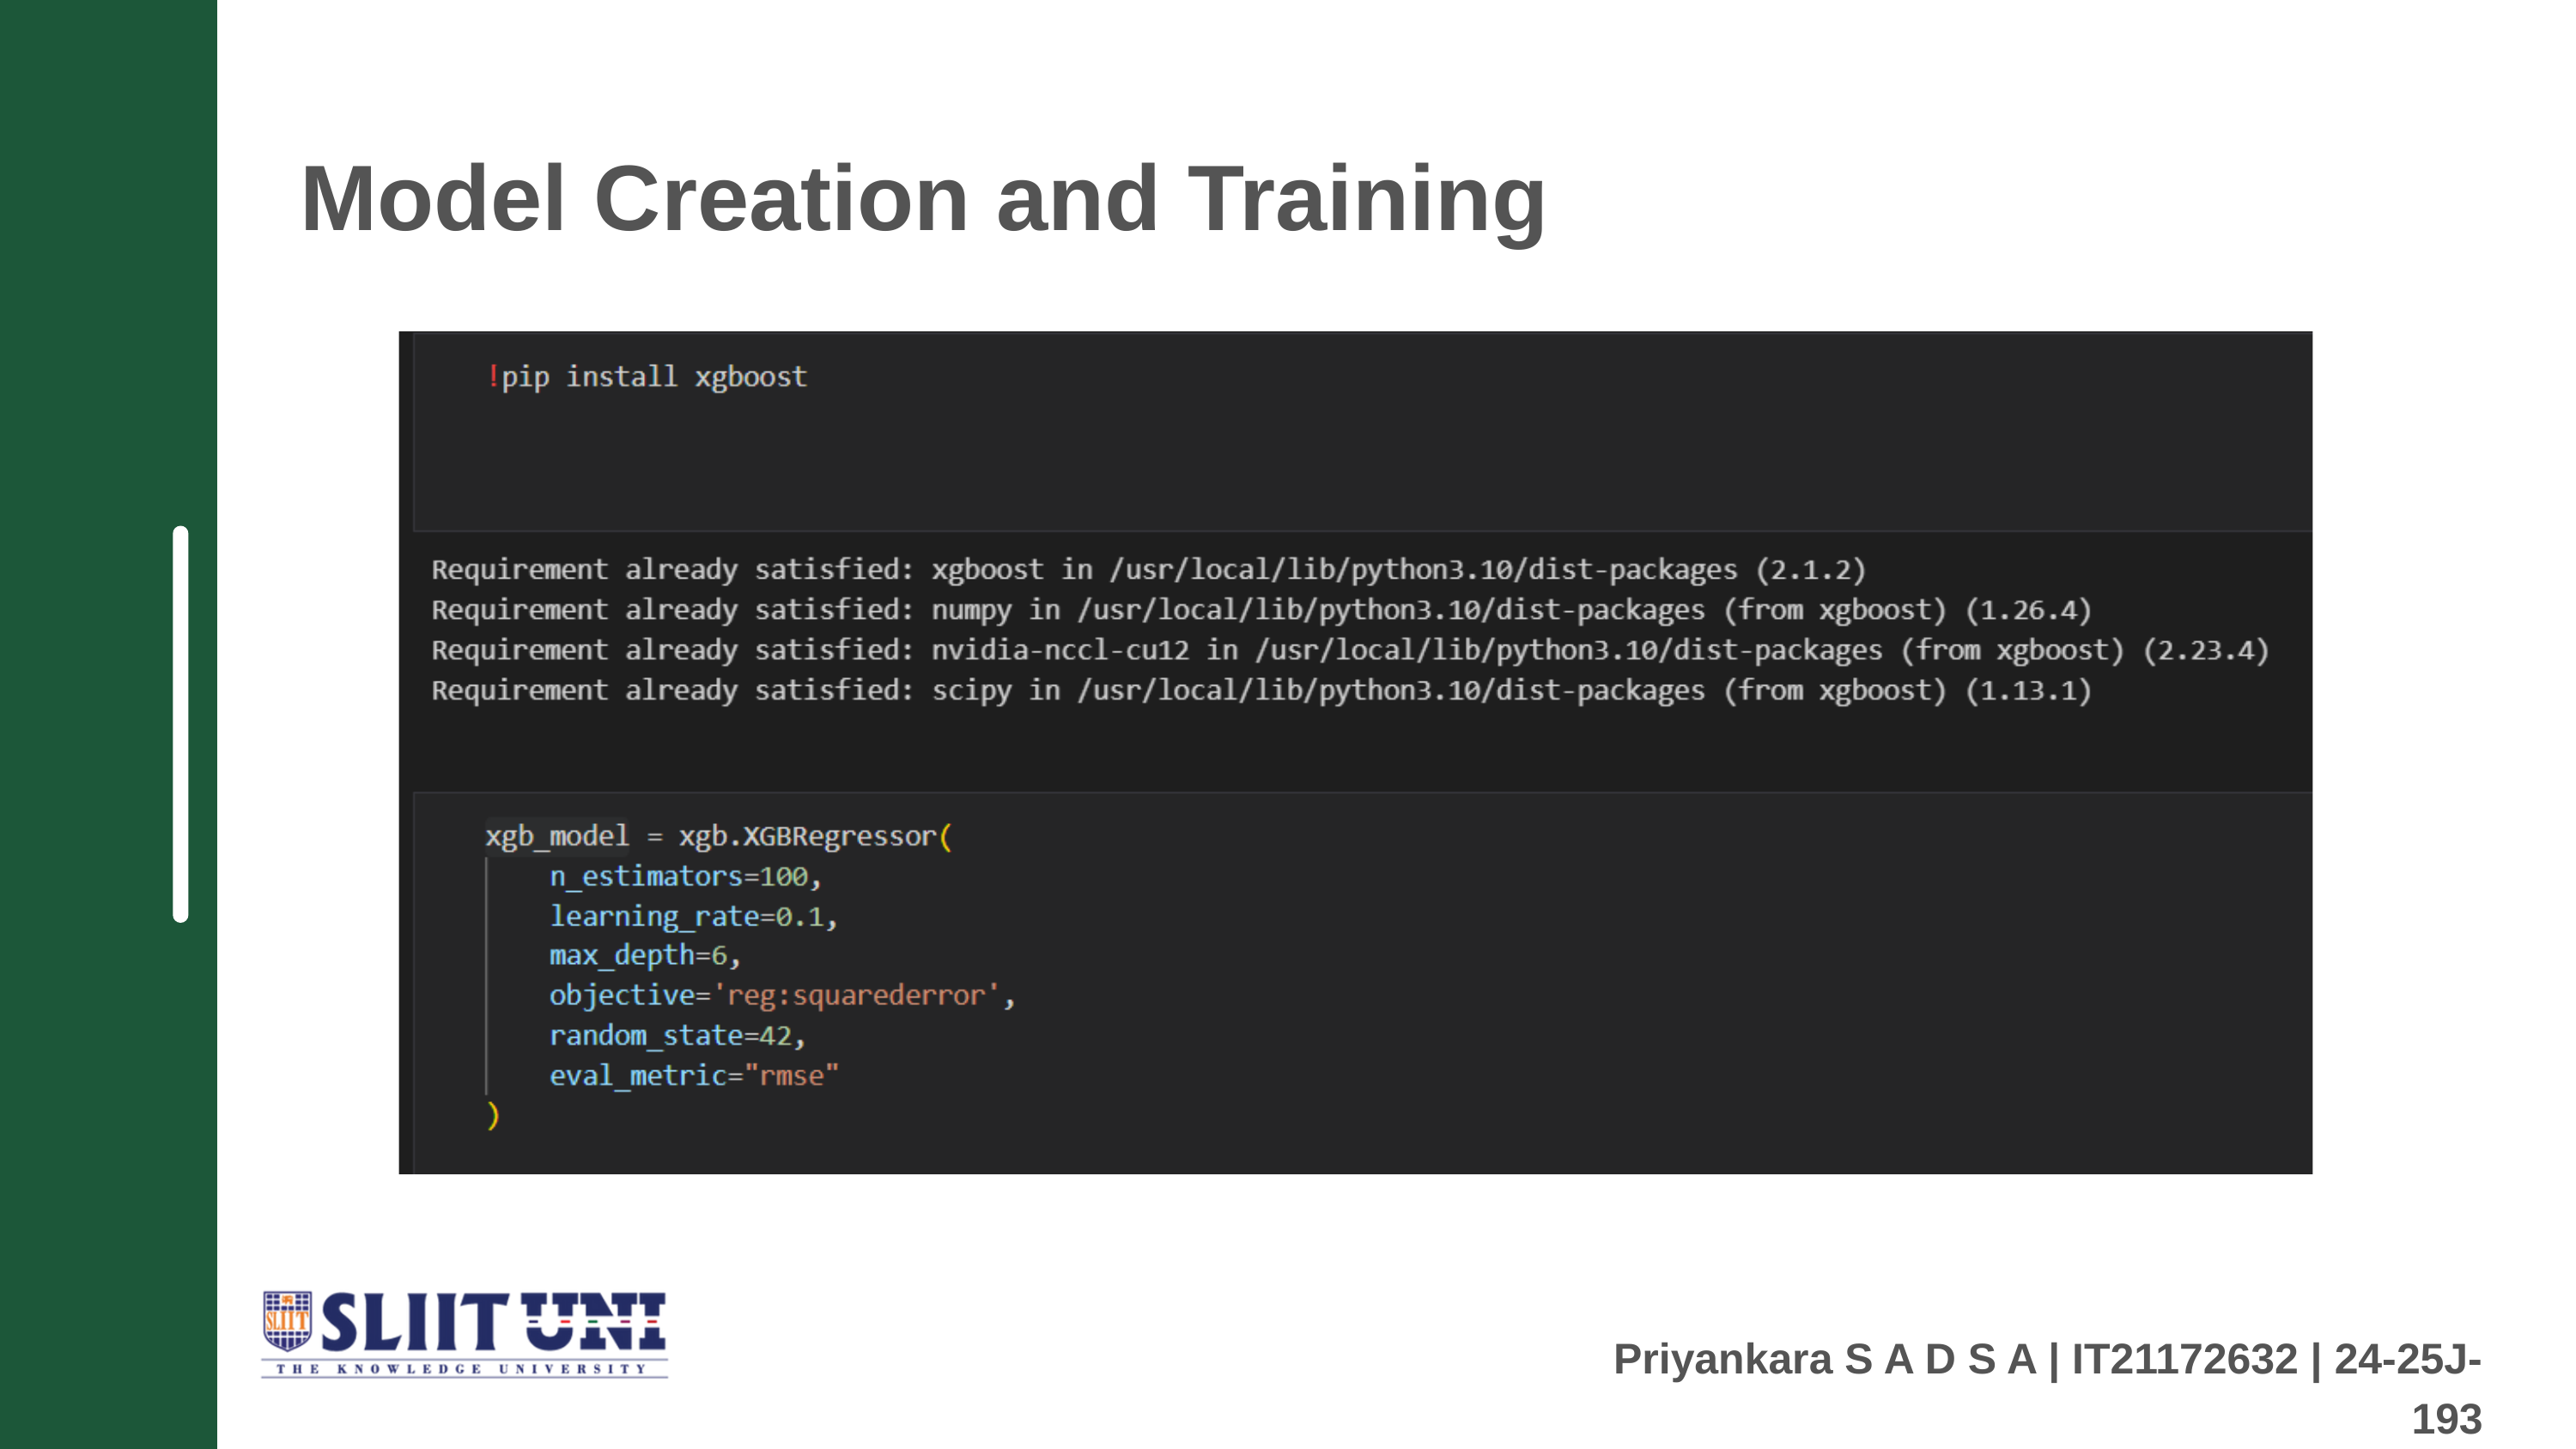

Model Creation and Training

Priyankara S A D S A | IT21172632 | 24-25J-193